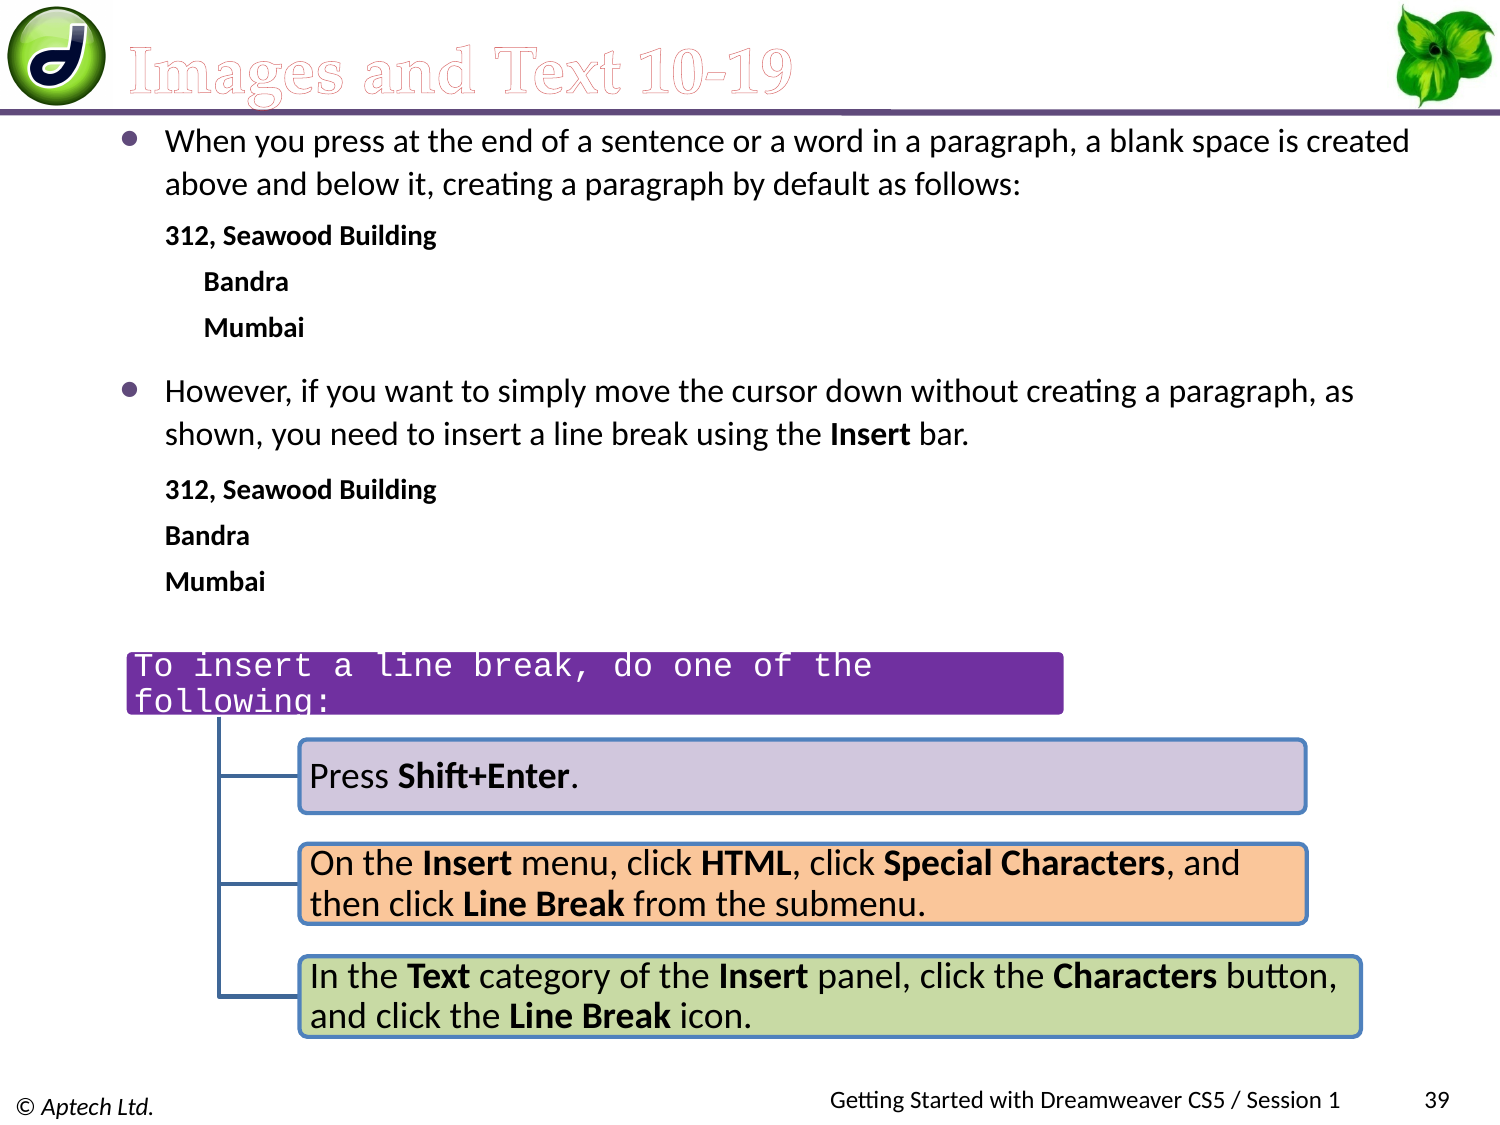

# Images and Text 10-19
When you press at the end of a sentence or a word in a paragraph, a blank space is created above and below it, creating a paragraph by default as follows:
312, Seawood Building
      Bandra
      Mumbai
However, if you want to simply move the cursor down without creating a paragraph, as shown, you need to insert a line break using the Insert bar.
312, Seawood Building
Bandra
Mumbai
To insert a line break, do one of the following:
Press Shift+Enter.
On the Insert menu, click HTML, click Special Characters, and then click Line Break from the submenu.
In the Text category of the Insert panel, click the Characters button, and click the Line Break icon.
Getting Started with Dreamweaver CS5 / Session 1
39